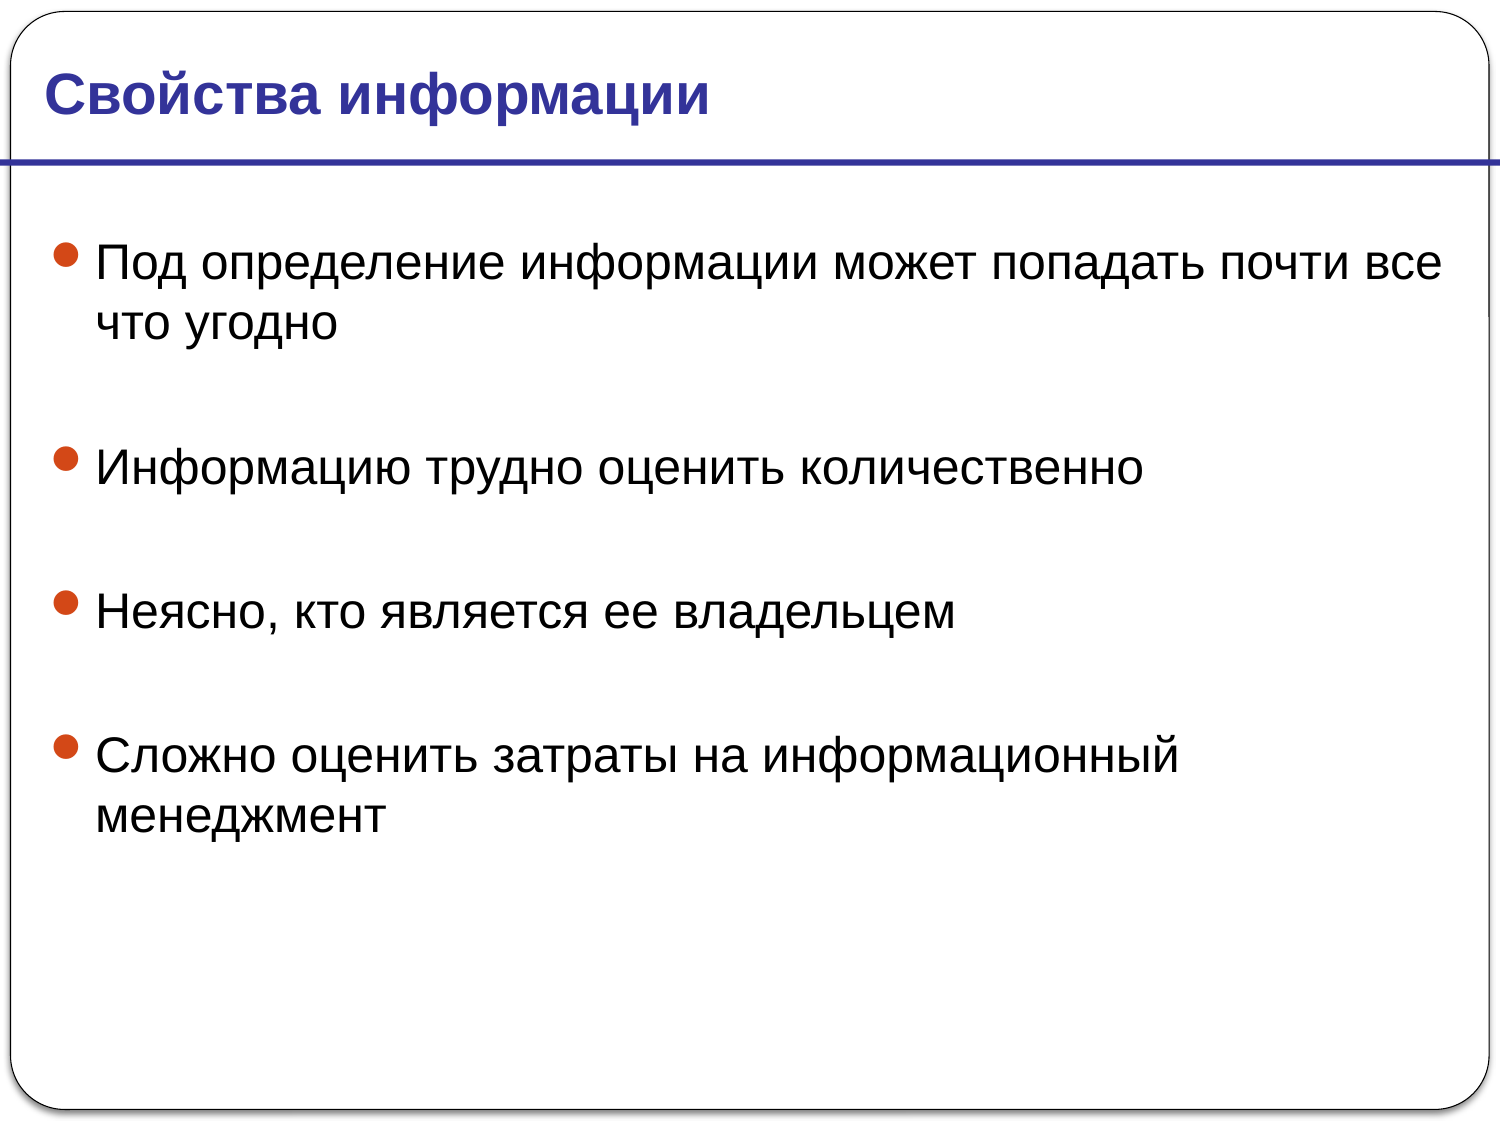

Свойства информации

Под определение информации может попадать почти все что угодно

Информацию трудно оценить количественно

Неясно, кто является ее владельцем

Сложно оценить затраты на информационный менеджмент